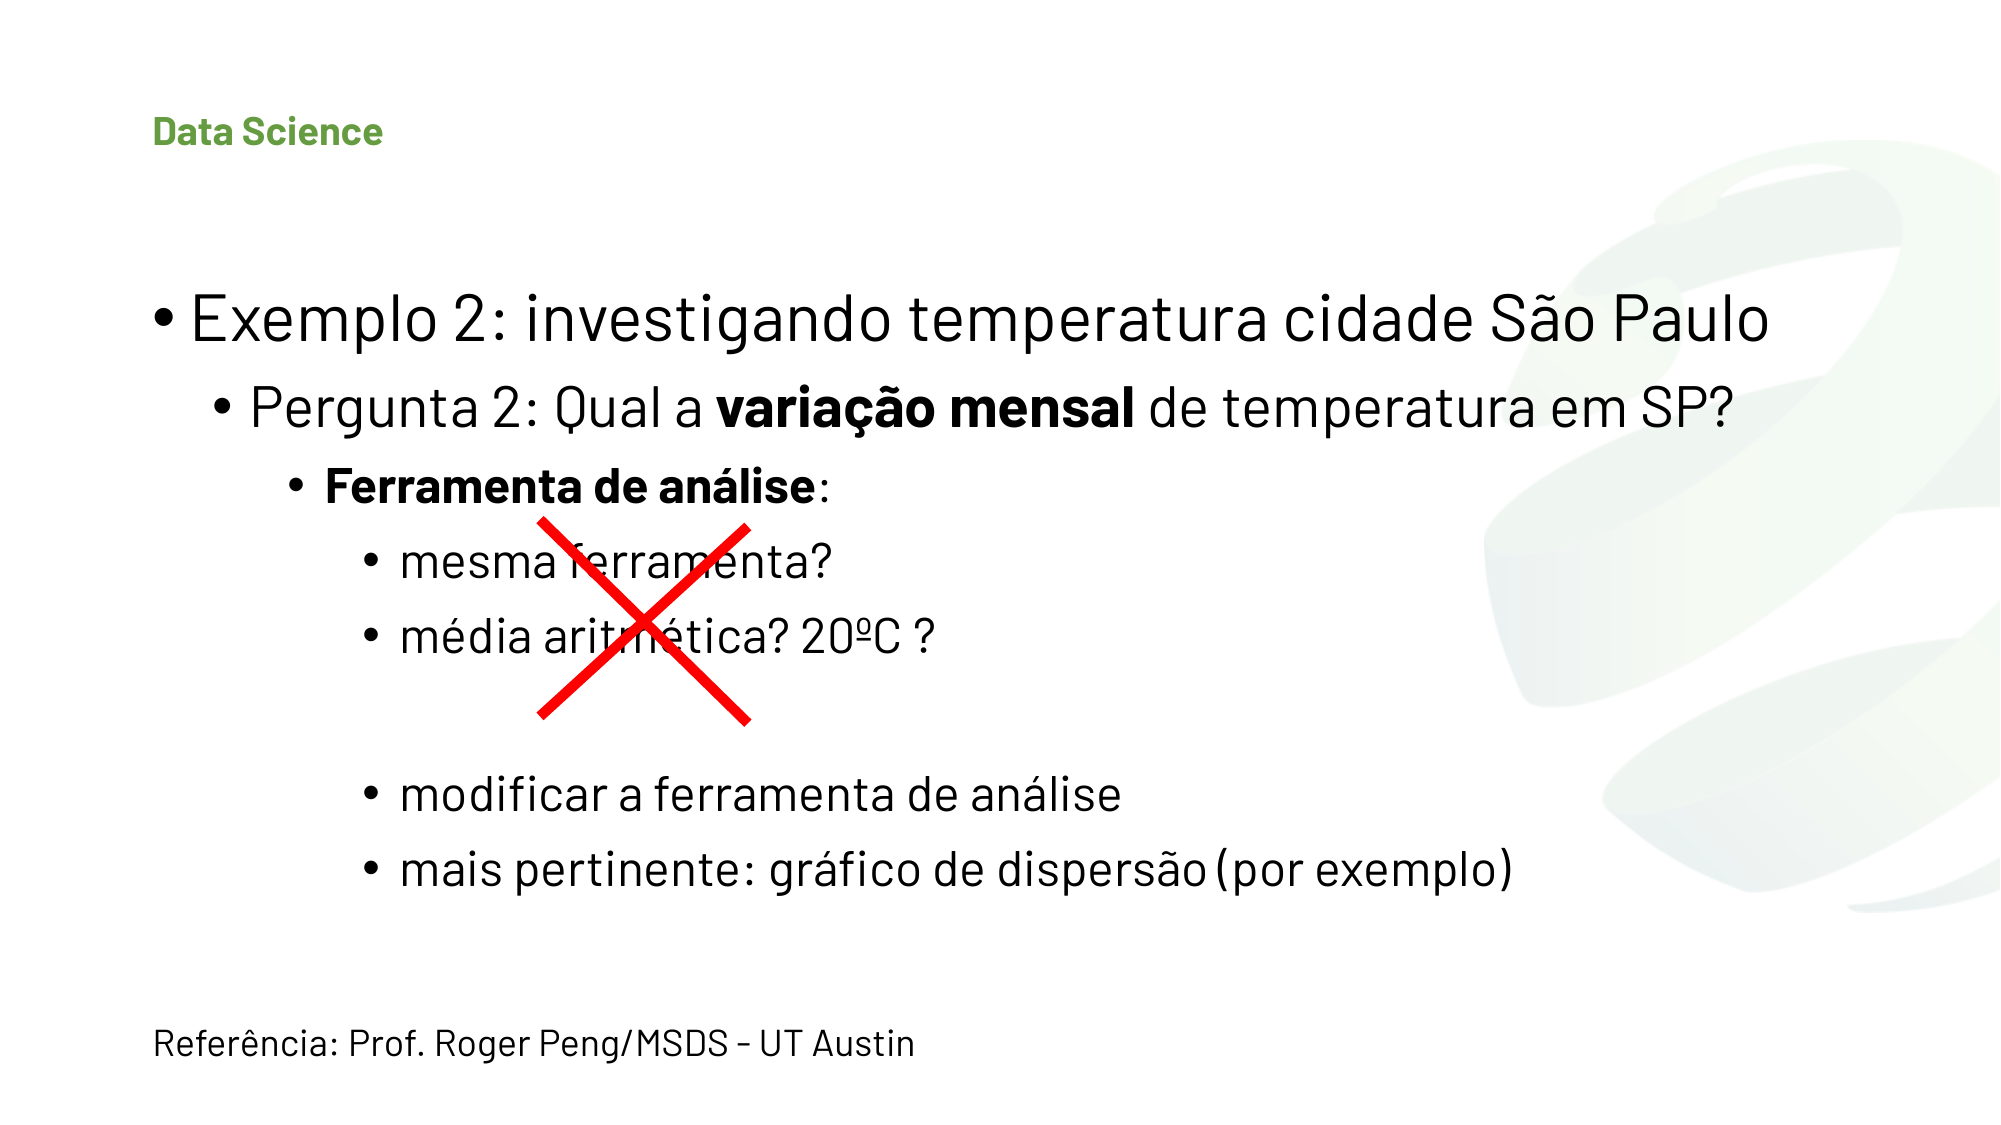

# Data Science
Exemplo 2: investigando temperatura cidade São Paulo
Pergunta 2: Qual a variação mensal de temperatura em SP?
Ferramenta de análise:
mesma ferramenta?
média aritmética? 20ºC ?

modificar a ferramenta de análise
mais pertinente: gráfico de dispersão (por exemplo)

Referência: Prof. Roger Peng/MSDS - UT Austin